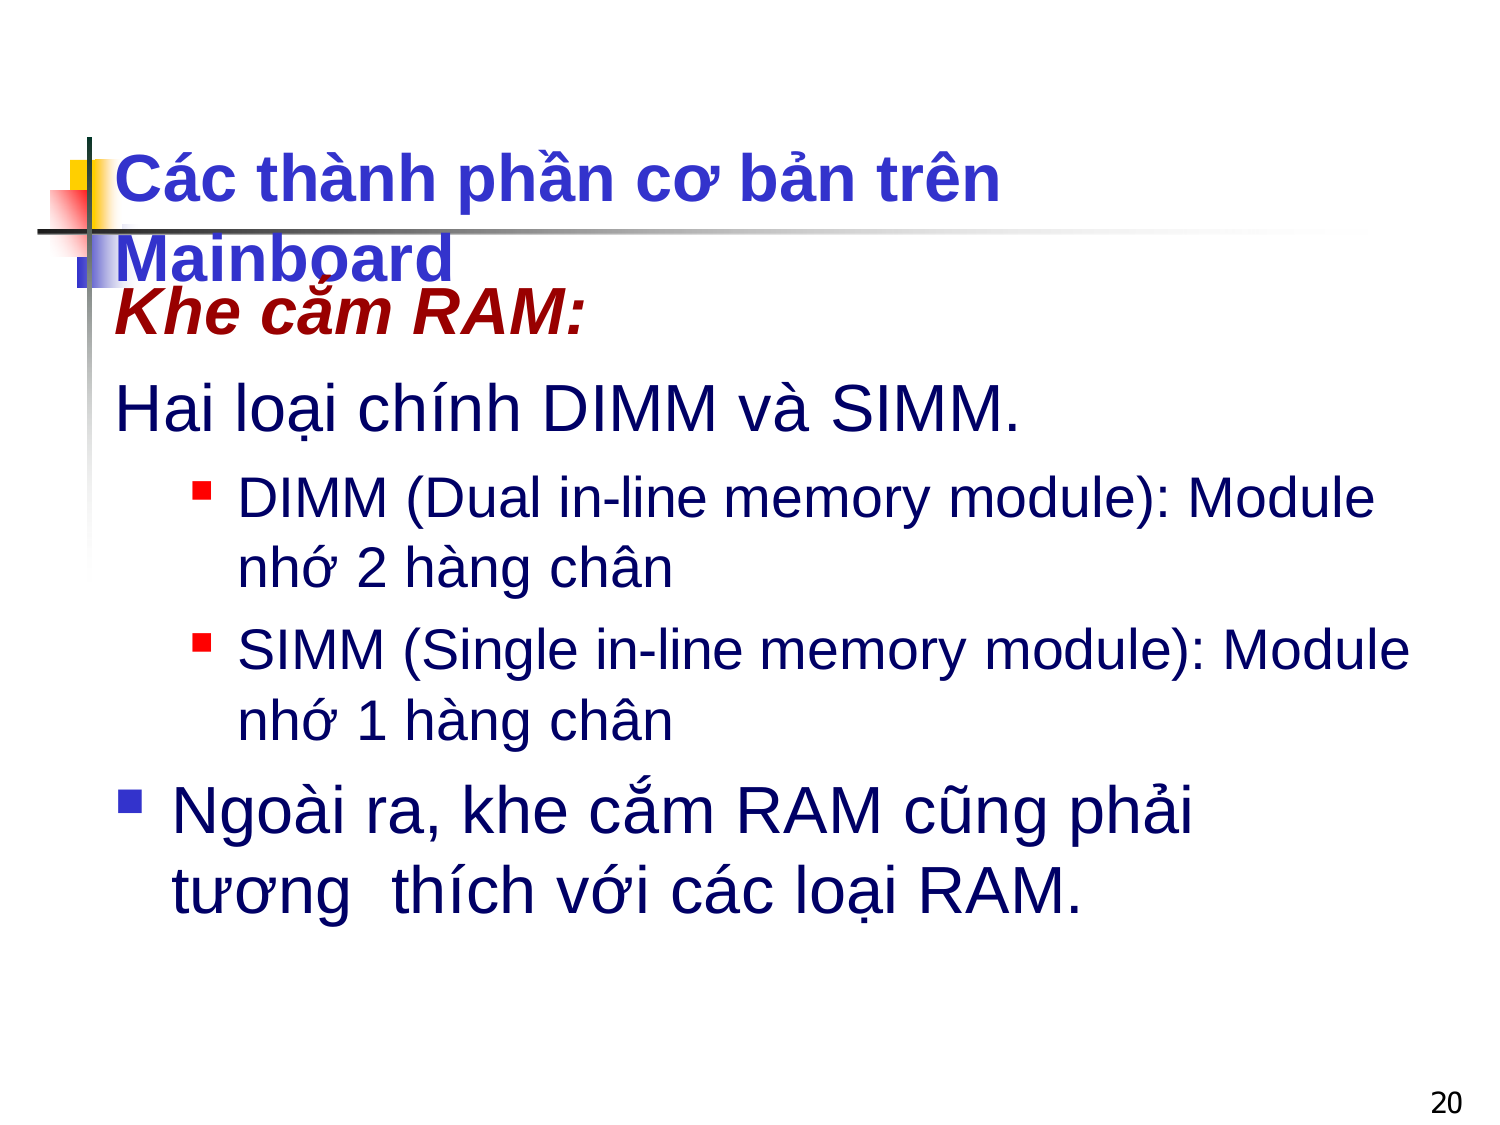

# Các thành phần cơ bản trên Mainboard
Khe cắm RAM:
Hai loại chính DIMM và SIMM.
DIMM (Dual in-line memory module): Module  nhớ 2 hàng chân
SIMM (Single in-line memory module): Module  nhớ 1 hàng chân
Ngoài ra, khe cắm RAM cũng phải tương  thích với các loại RAM.
20